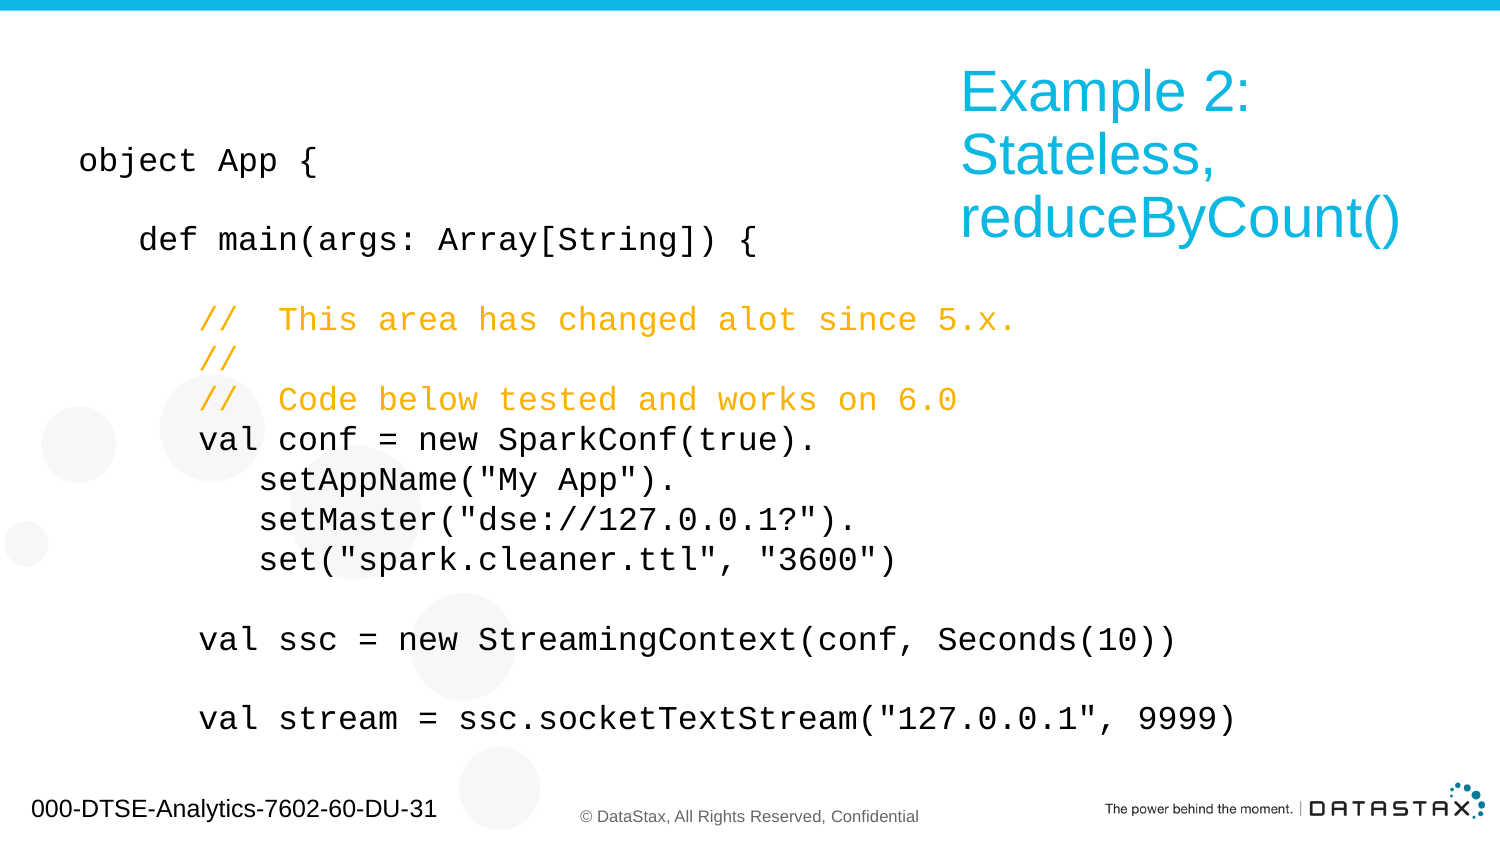

object App {

   def main(args: Array[String]) {

      //  This area has changed alot since 5.x.
      //
      //  Code below tested and works on 6.0
      val conf = new SparkConf(true).
         setAppName("My App").
         setMaster("dse://127.0.0.1?").
         set("spark.cleaner.ttl", "3600")

      val ssc = new StreamingContext(conf, Seconds(10))

      val stream = ssc.socketTextStream("127.0.0.1", 9999)
# Example 2: Stateless, reduceByCount()
000-DTSE-Analytics-7602-60-DU-31